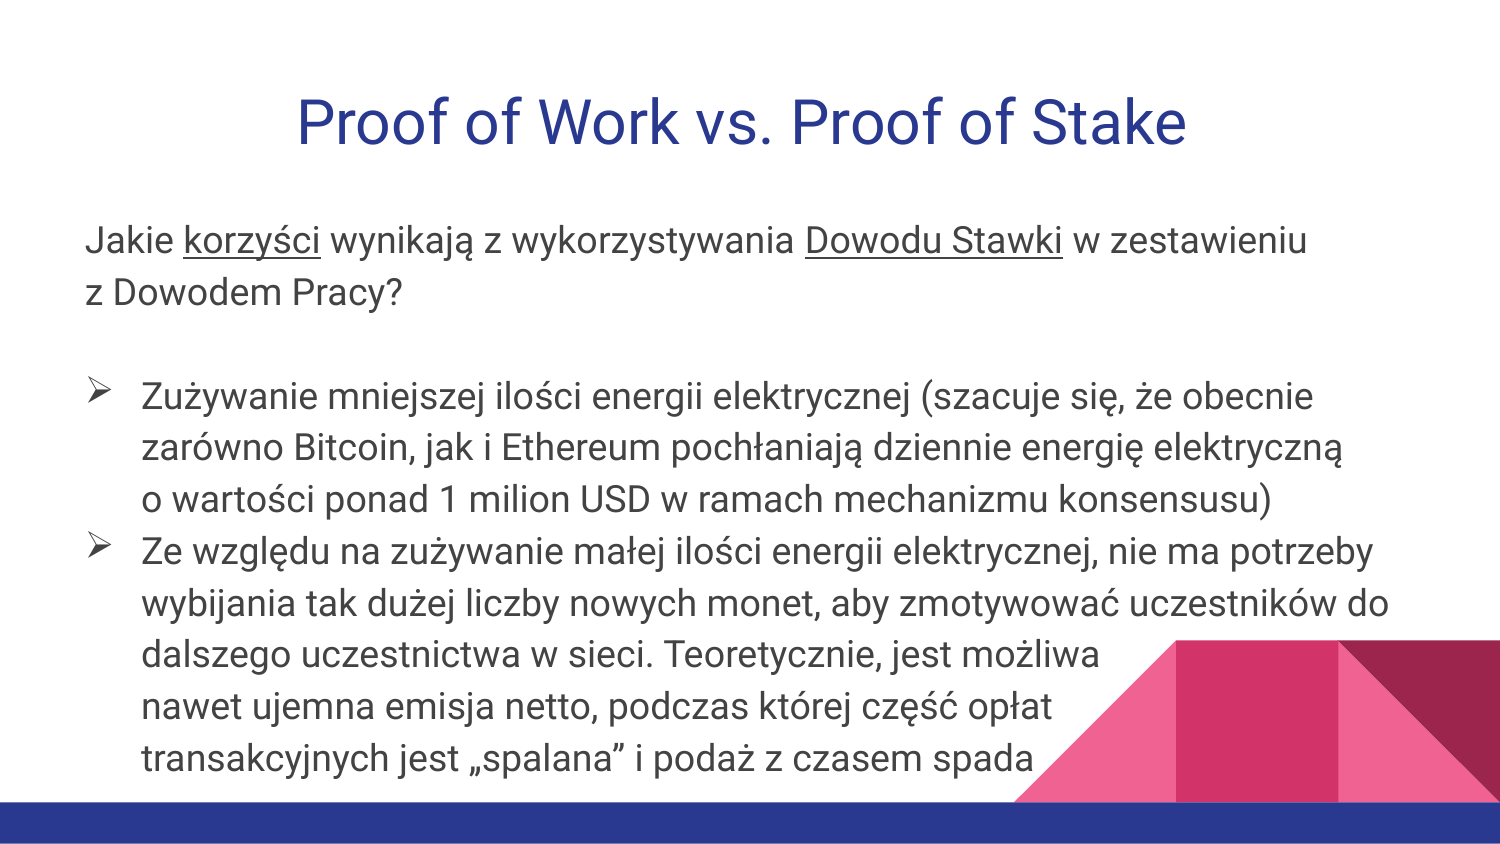

# Proof of Work vs. Proof of Stake
Jakie korzyści wynikają z wykorzystywania Dowodu Stawki w zestawieniu
z Dowodem Pracy?

Zużywanie mniejszej ilości energii elektrycznej (szacuje się, że obecnie zarówno Bitcoin, jak i Ethereum pochłaniają dziennie energię elektryczną
o wartości ponad 1 milion USD w ramach mechanizmu konsensusu)
Ze względu na zużywanie małej ilości energii elektrycznej, nie ma potrzeby wybijania tak dużej liczby nowych monet, aby zmotywować uczestników do dalszego uczestnictwa w sieci. Teoretycznie, jest możliwa
nawet ujemna emisja netto, podczas której część opłat
transakcyjnych jest „spalana” i podaż z czasem spada